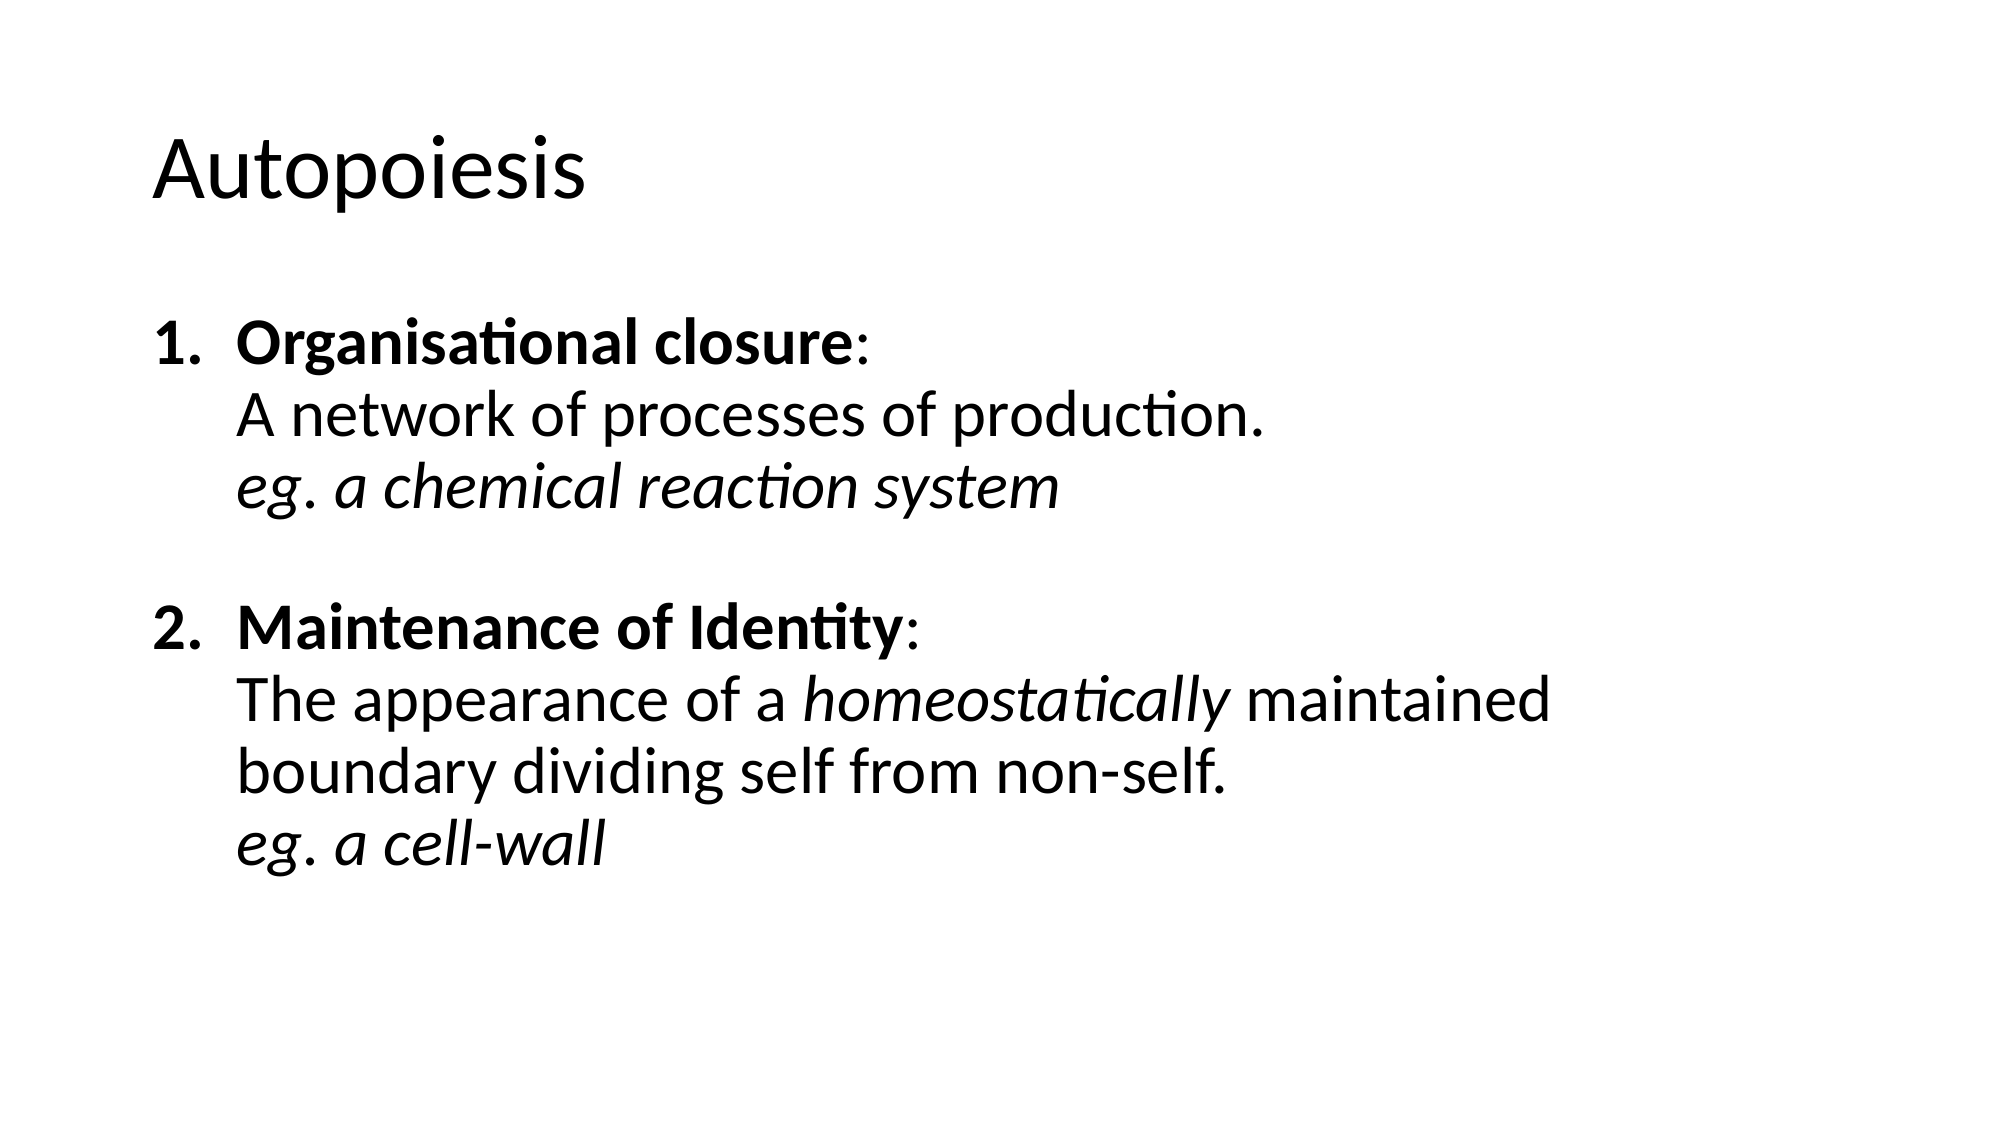

# Autopoiesis
Organisational closure:
A network of processes of production.
eg. a chemical reaction system

Maintenance of Identity:
The appearance of a homeostatically maintained boundary dividing self from non-self.
eg. a cell-wall